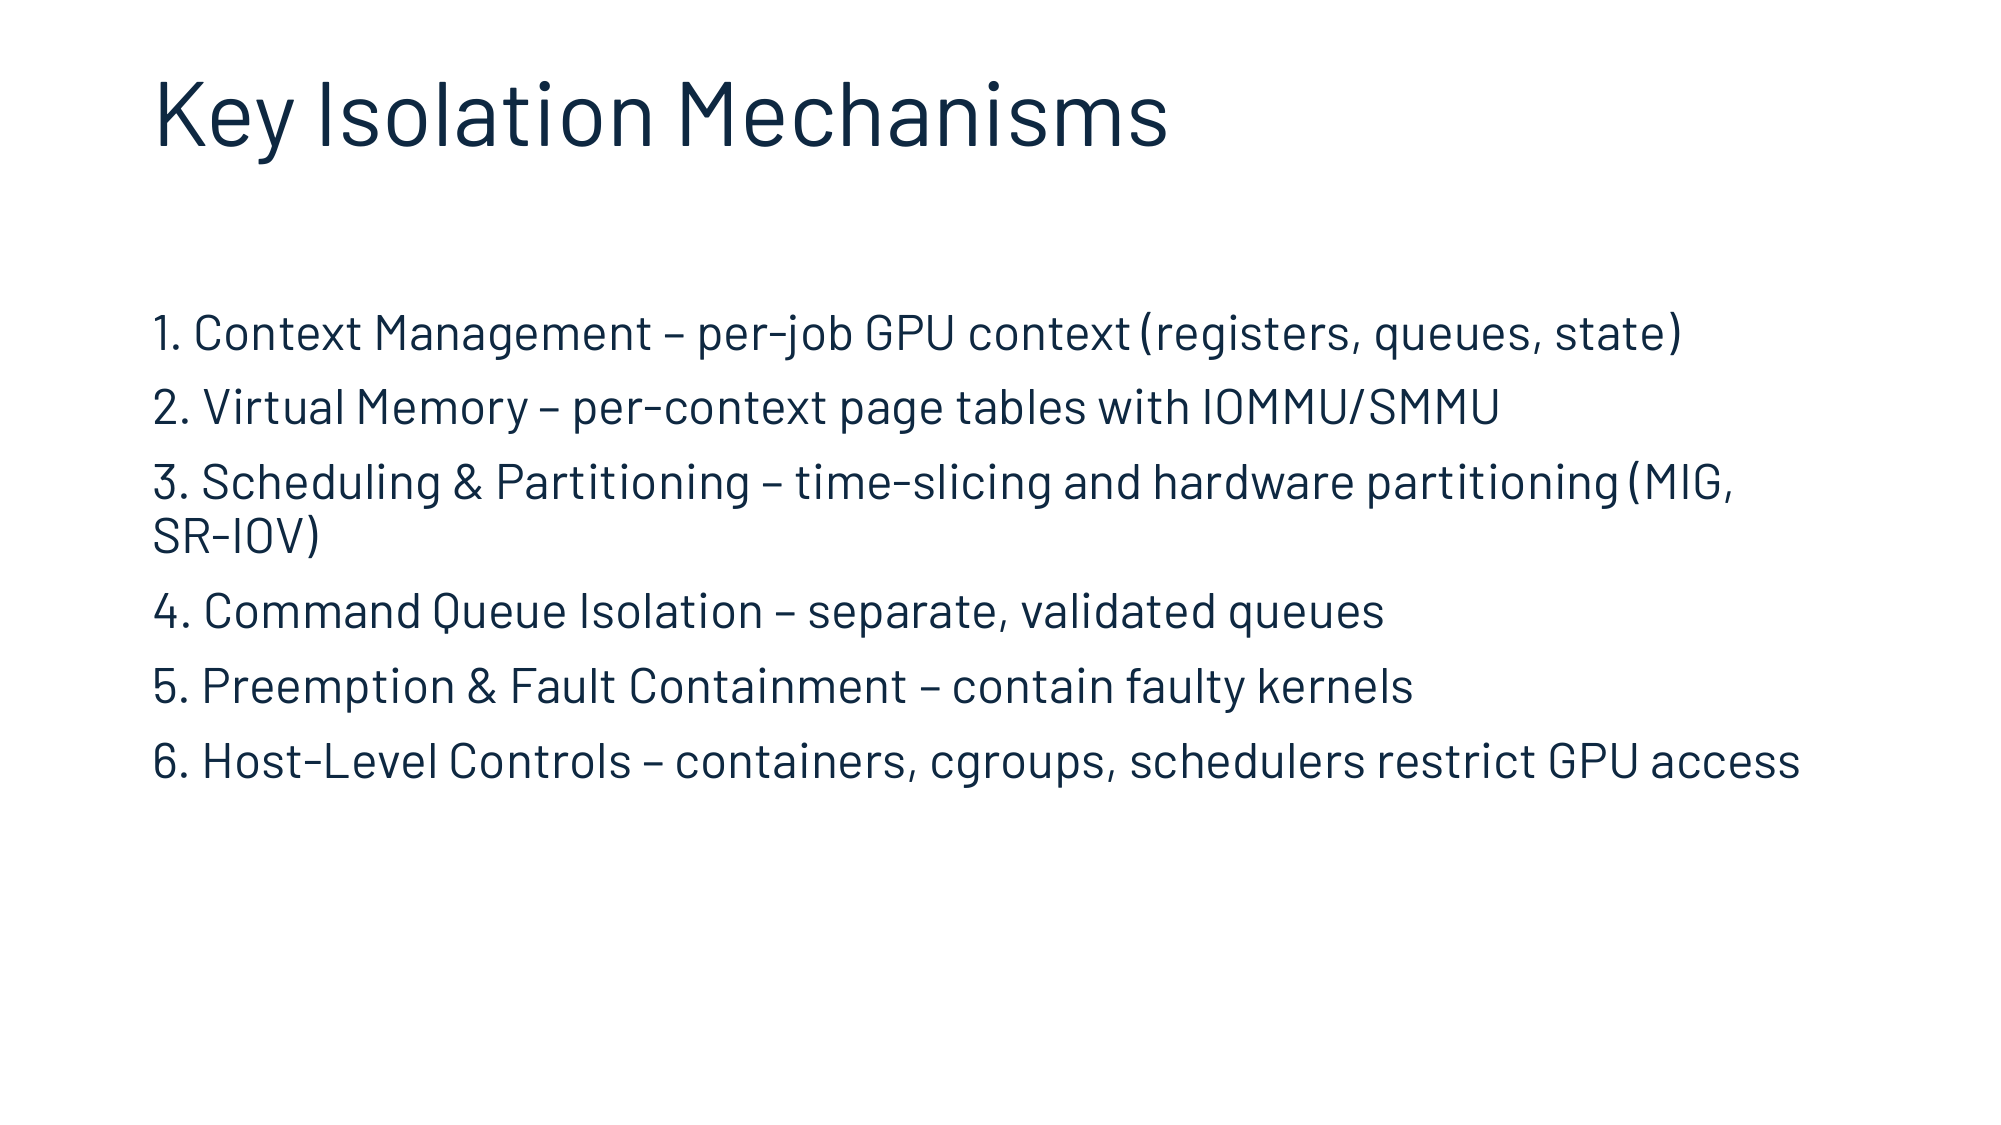

Key Isolation Mechanisms
1. Context Management – per-job GPU context (registers, queues, state)
2. Virtual Memory – per-context page tables with IOMMU/SMMU
3. Scheduling & Partitioning – time-slicing and hardware partitioning (MIG, SR‑IOV)
4. Command Queue Isolation – separate, validated queues
5. Preemption & Fault Containment – contain faulty kernels
6. Host-Level Controls – containers, cgroups, schedulers restrict GPU access